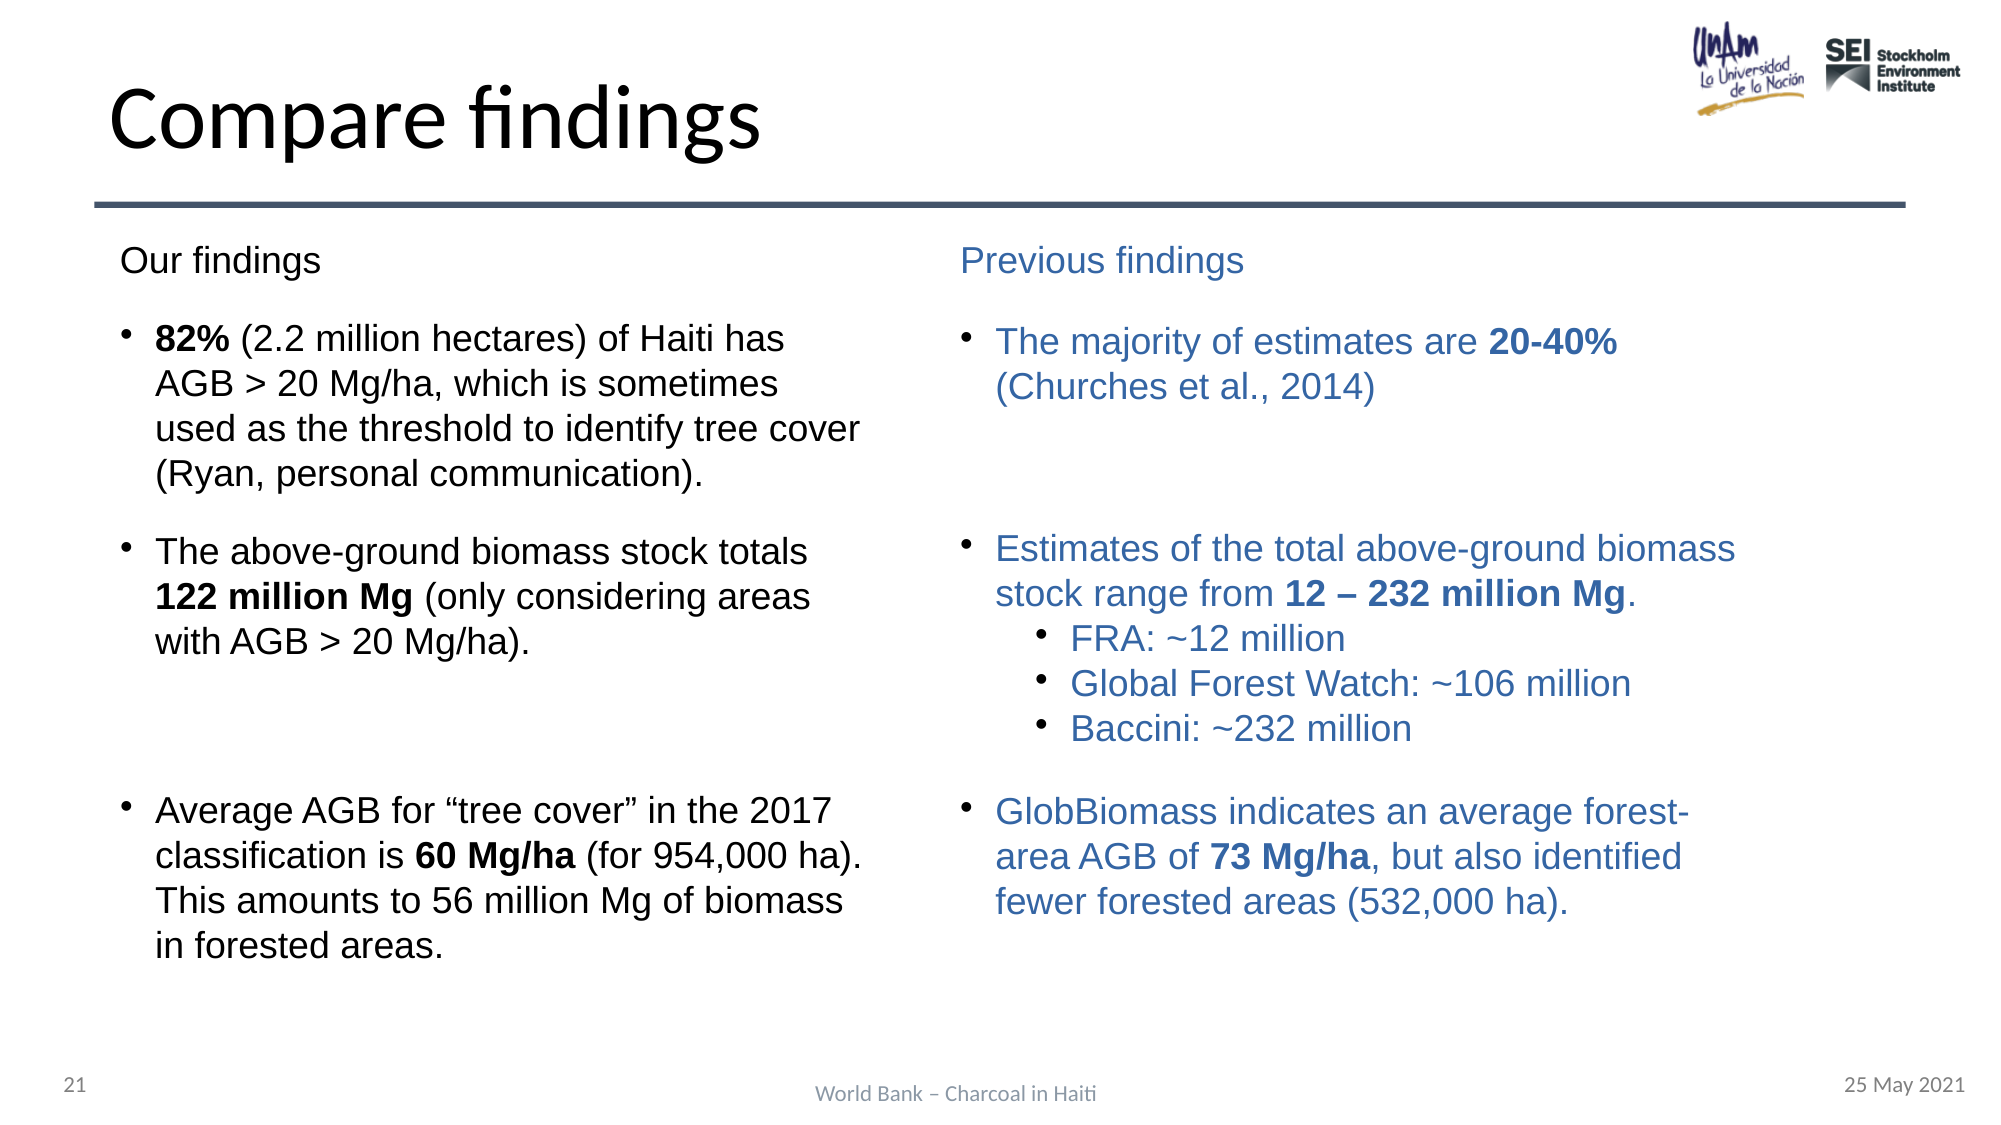

Compare findings
Our findings
82% (2.2 million hectares) of Haiti has AGB > 20 Mg/ha, which is sometimes used as the threshold to identify tree cover (Ryan, personal communication).
The above-ground biomass stock totals 122 million Mg (only considering areas with AGB > 20 Mg/ha).

Average AGB for “tree cover” in the 2017 classification is 60 Mg/ha (for 954,000 ha). This amounts to 56 million Mg of biomass in forested areas.
Previous findings
The majority of estimates are 20-40% (Churches et al., 2014)

Estimates of the total above-ground biomass stock range from 12 – 232 million Mg.
FRA: ~12 million
Global Forest Watch: ~106 million
Baccini: ~232 million
GlobBiomass indicates an average forest-area AGB of 73 Mg/ha, but also identified fewer forested areas (532,000 ha).
World Bank – Charcoal in Haiti